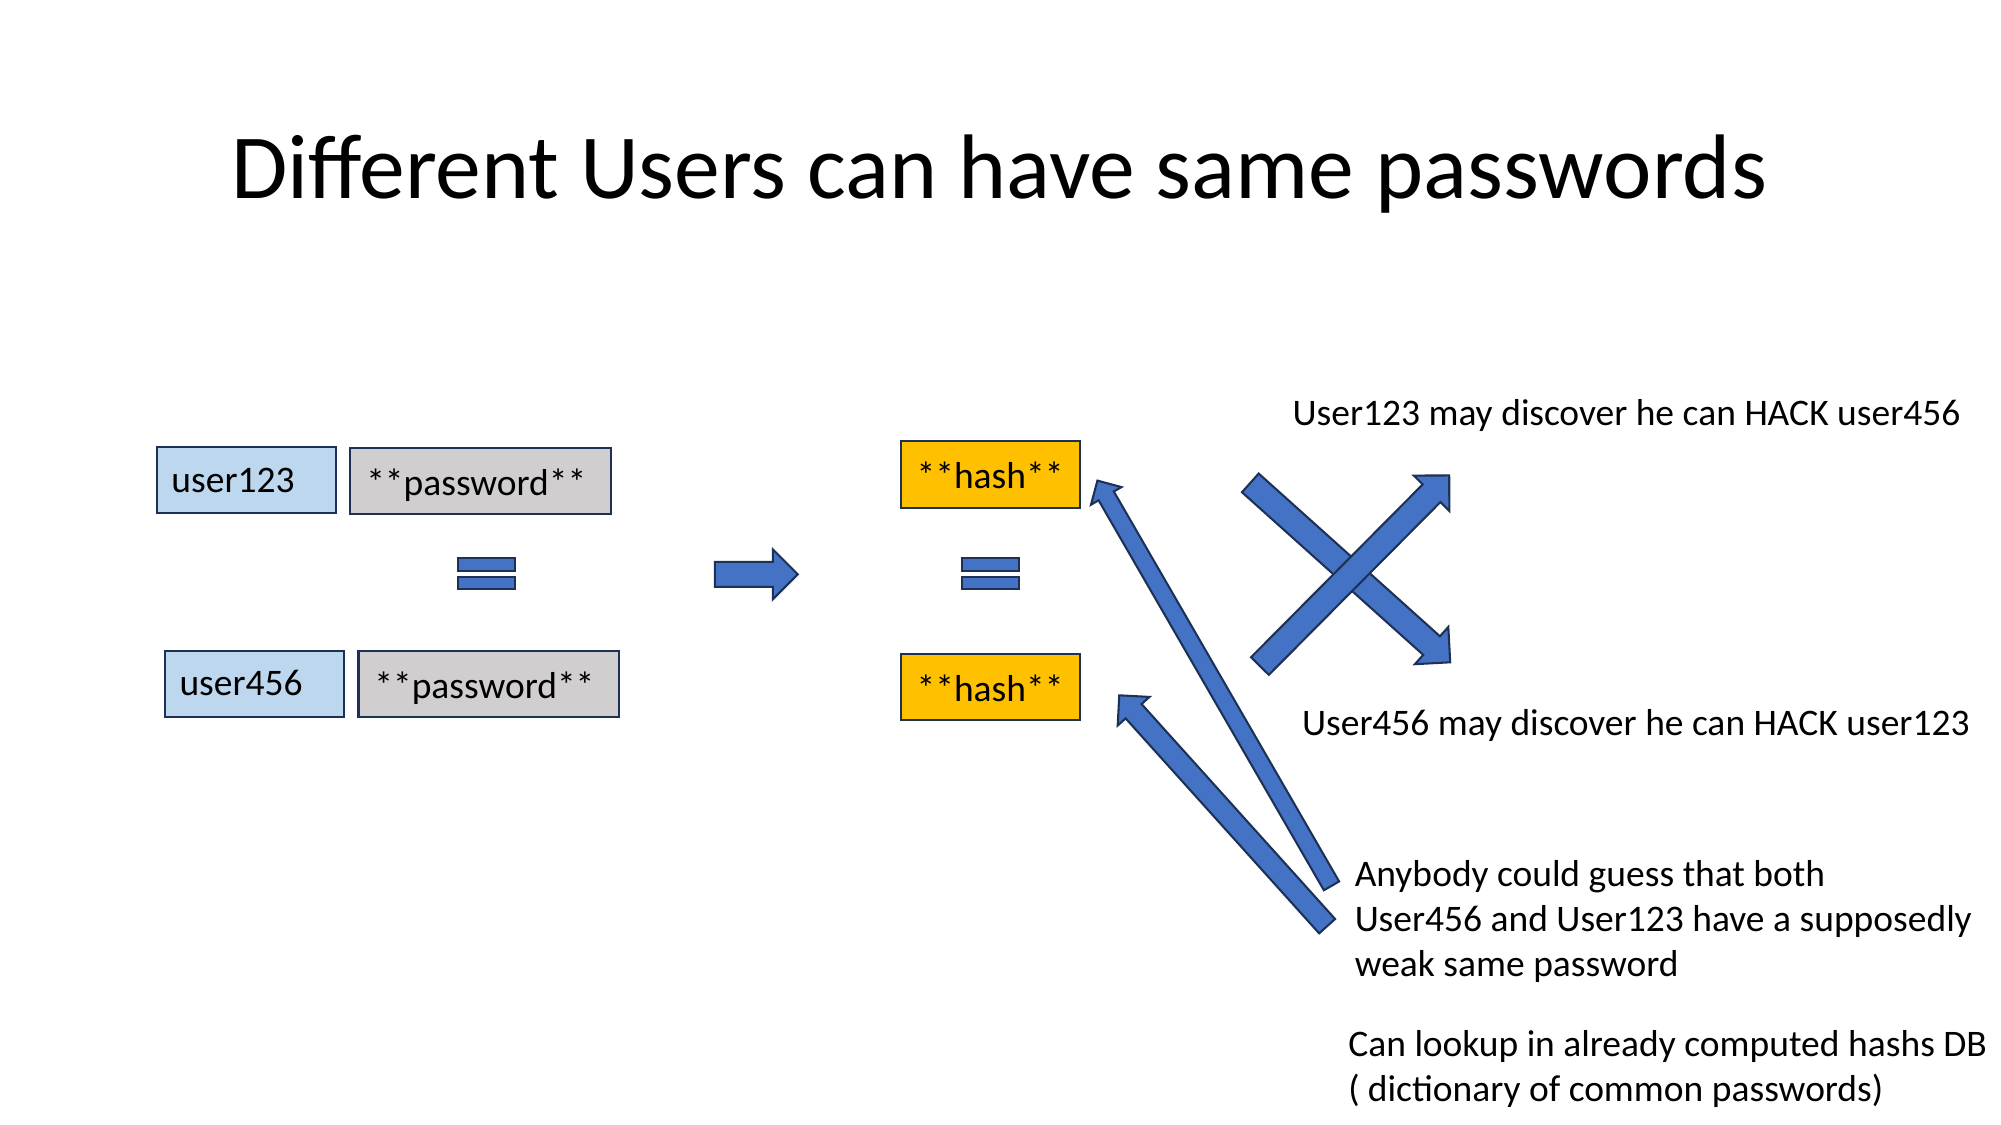

# Different Users can have same passwords
User123 may discover he can HACK user456

**hash**
user123

**password**

user456

**password**

**hash**
User456 may discover he can HACK user123
Anybody could guess that both
User456 and User123 have a supposedly
weak same password
Can lookup in already computed hashs DB
( dictionary of common passwords)